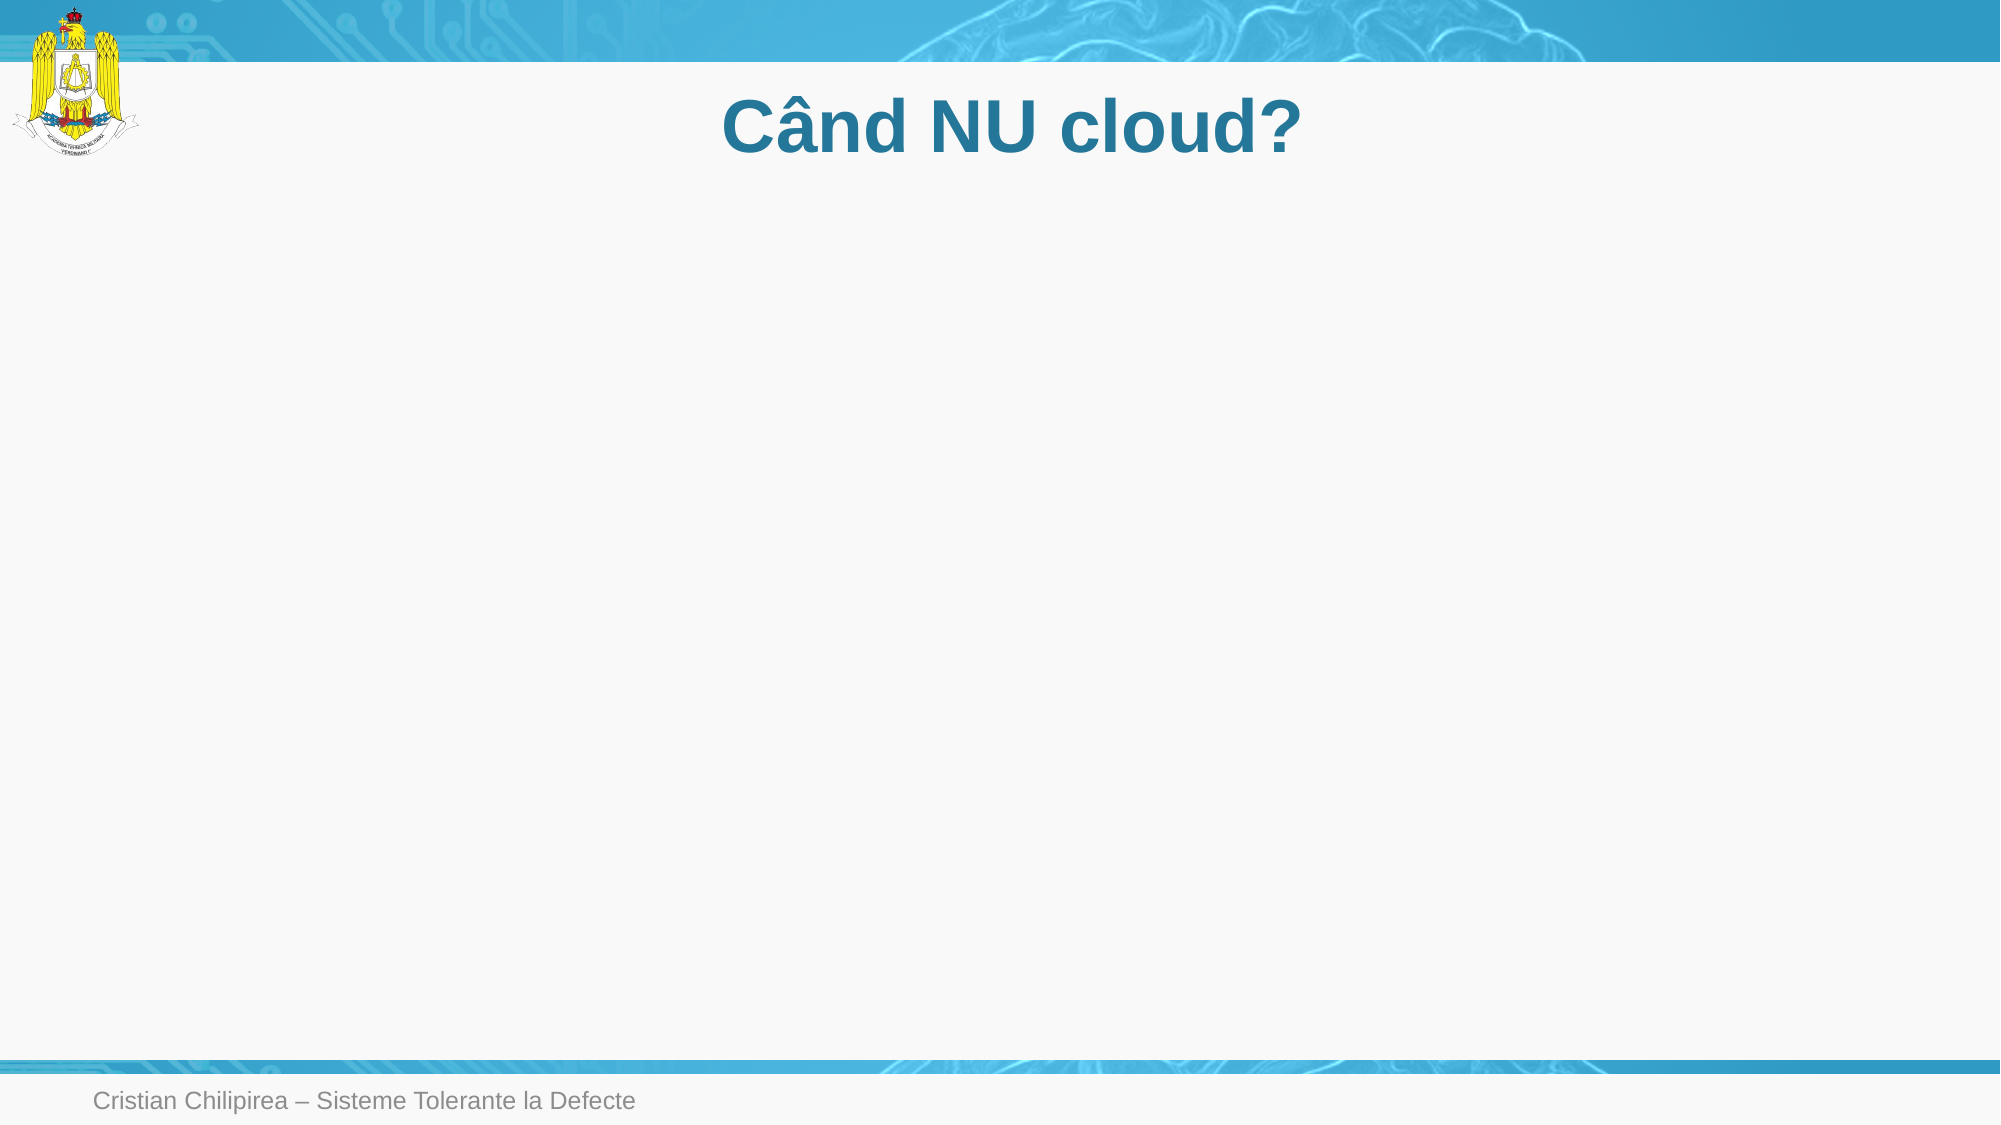

# Când NU cloud?

Cristian Chilipirea – Sisteme Tolerante la Defecte